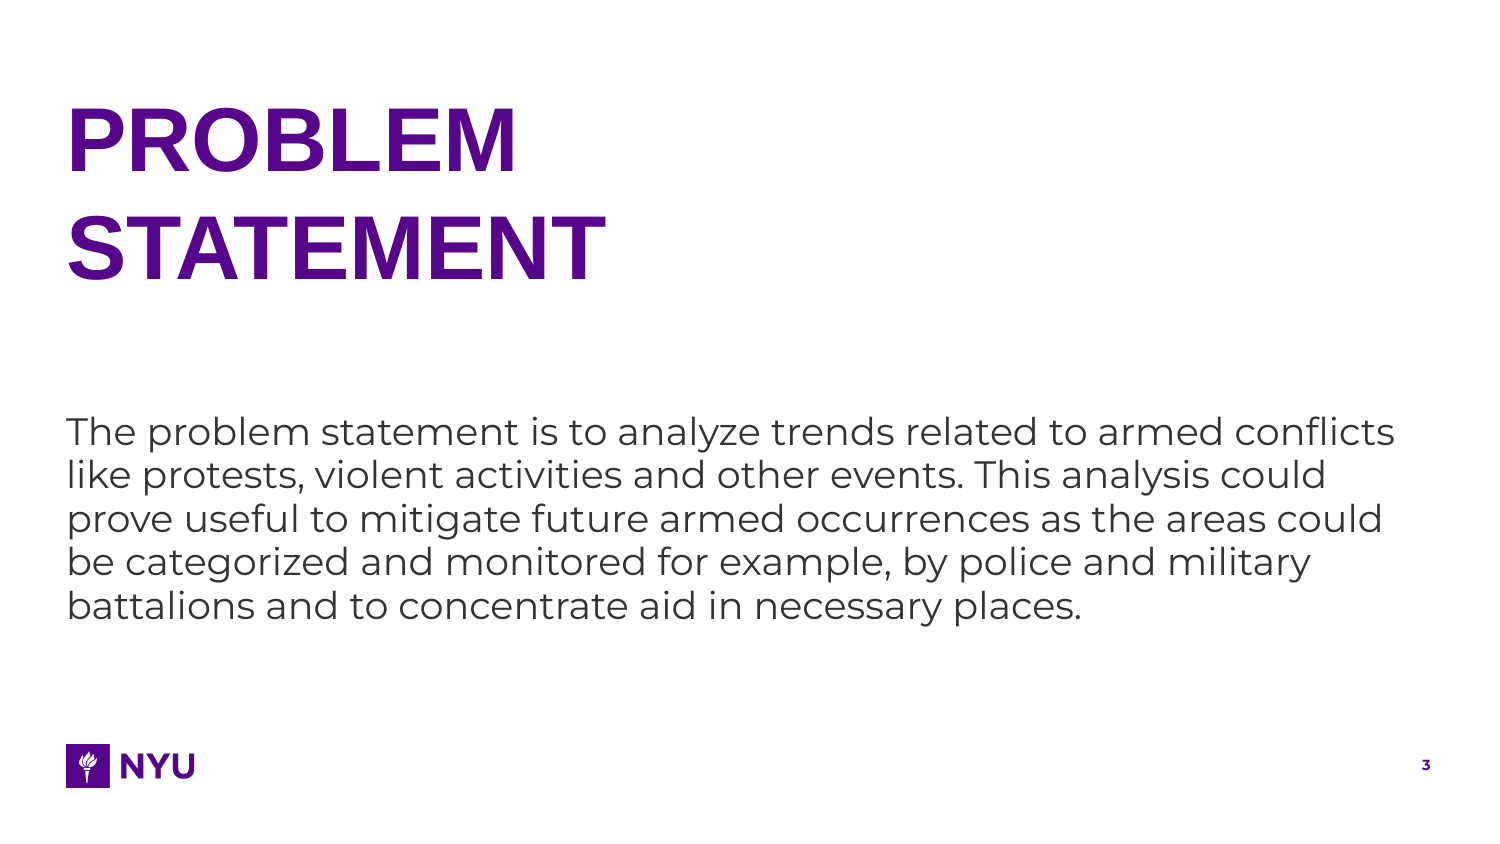

# PROBLEM STATEMENT
The problem statement is to analyze trends related to armed conflicts like protests, violent activities and other events. This analysis could prove useful to mitigate future armed occurrences as the areas could be categorized and monitored for example, by police and military battalions and to concentrate aid in necessary places.